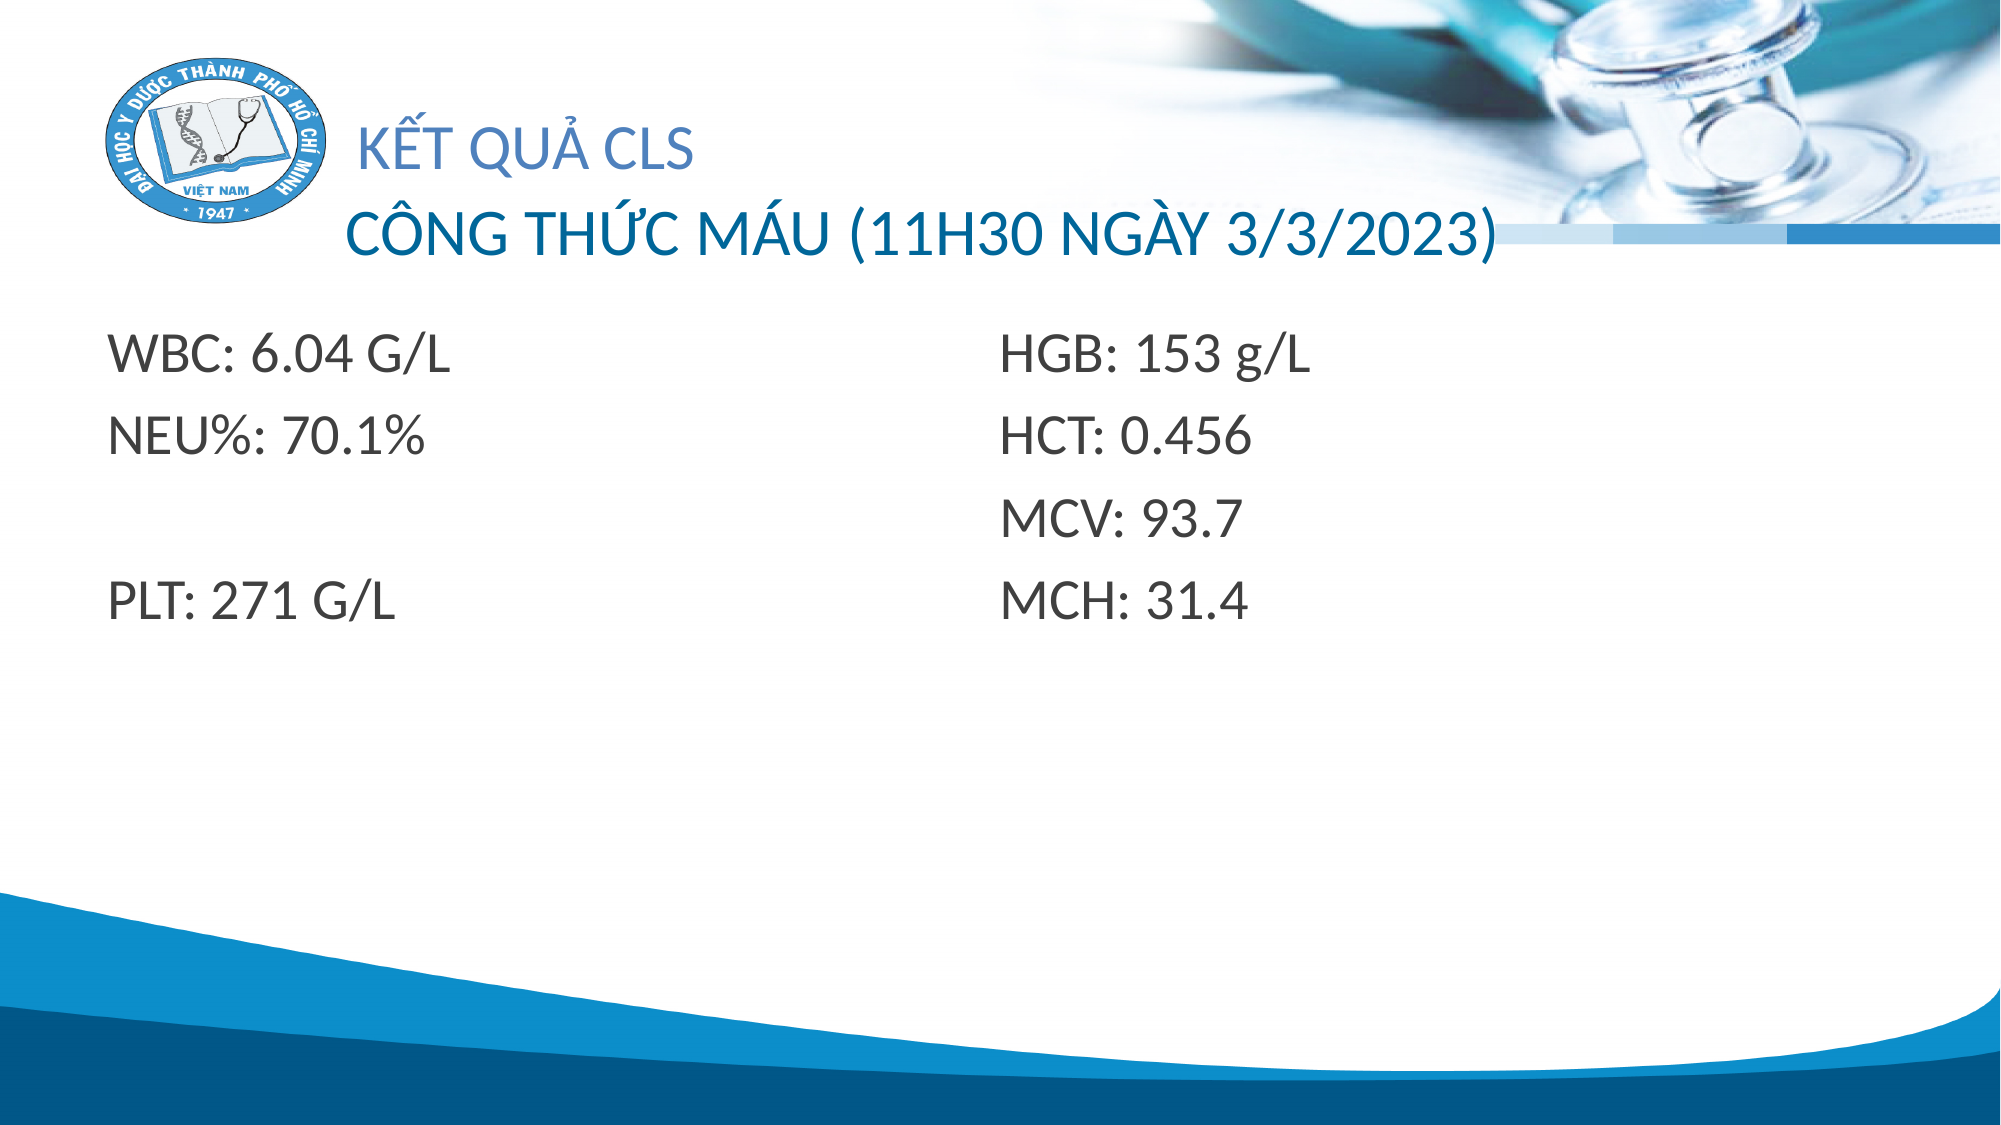

# KẾT QUẢ CLS
Công thức máu (11h30 ngày 3/3/2023)
WBC: 6.04 G/L
NEU%: 70.1%

PLT: 271 G/L

HGB: 153 g/L
HCT: 0.456
MCV: 93.7
MCH: 31.4